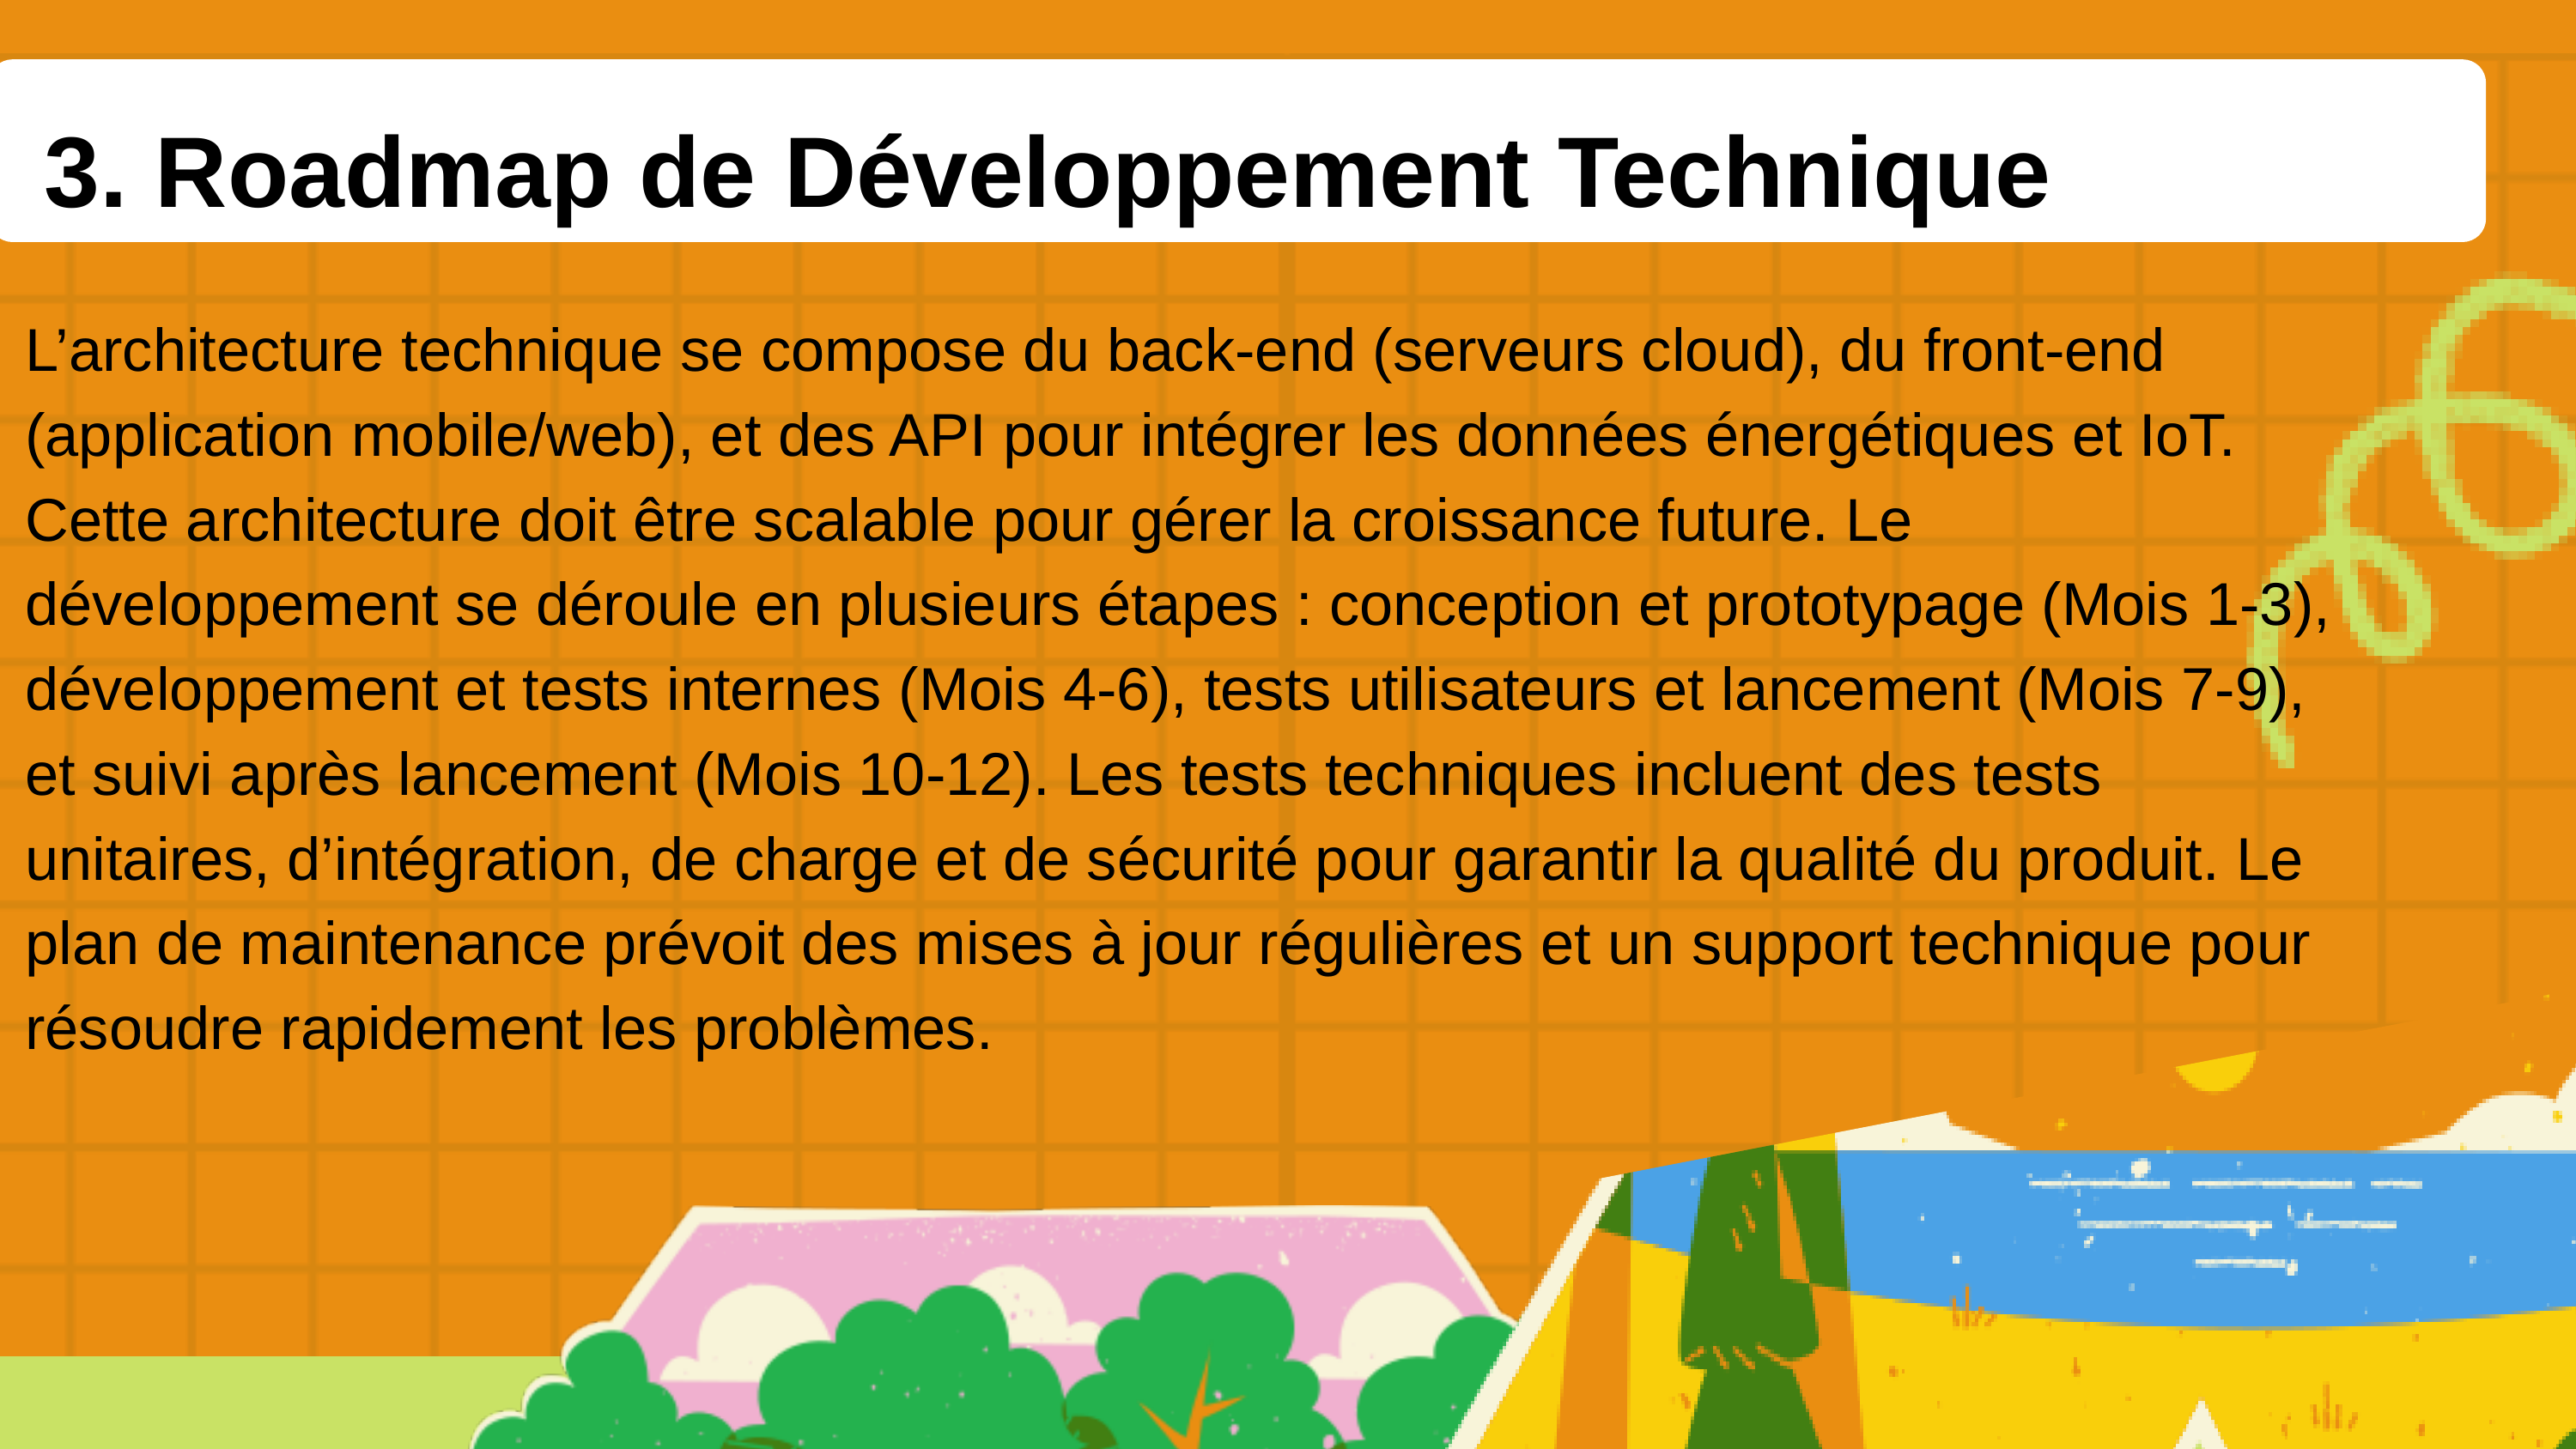

3. Roadmap de Développement Technique

L’architecture technique se compose du back-end (serveurs cloud), du front-end (application mobile/web), et des API pour intégrer les données énergétiques et IoT. Cette architecture doit être scalable pour gérer la croissance future. Le développement se déroule en plusieurs étapes : conception et prototypage (Mois 1-3), développement et tests internes (Mois 4-6), tests utilisateurs et lancement (Mois 7-9), et suivi après lancement (Mois 10-12). Les tests techniques incluent des tests unitaires, d’intégration, de charge et de sécurité pour garantir la qualité du produit. Le plan de maintenance prévoit des mises à jour régulières et un support technique pour résoudre rapidement les problèmes.